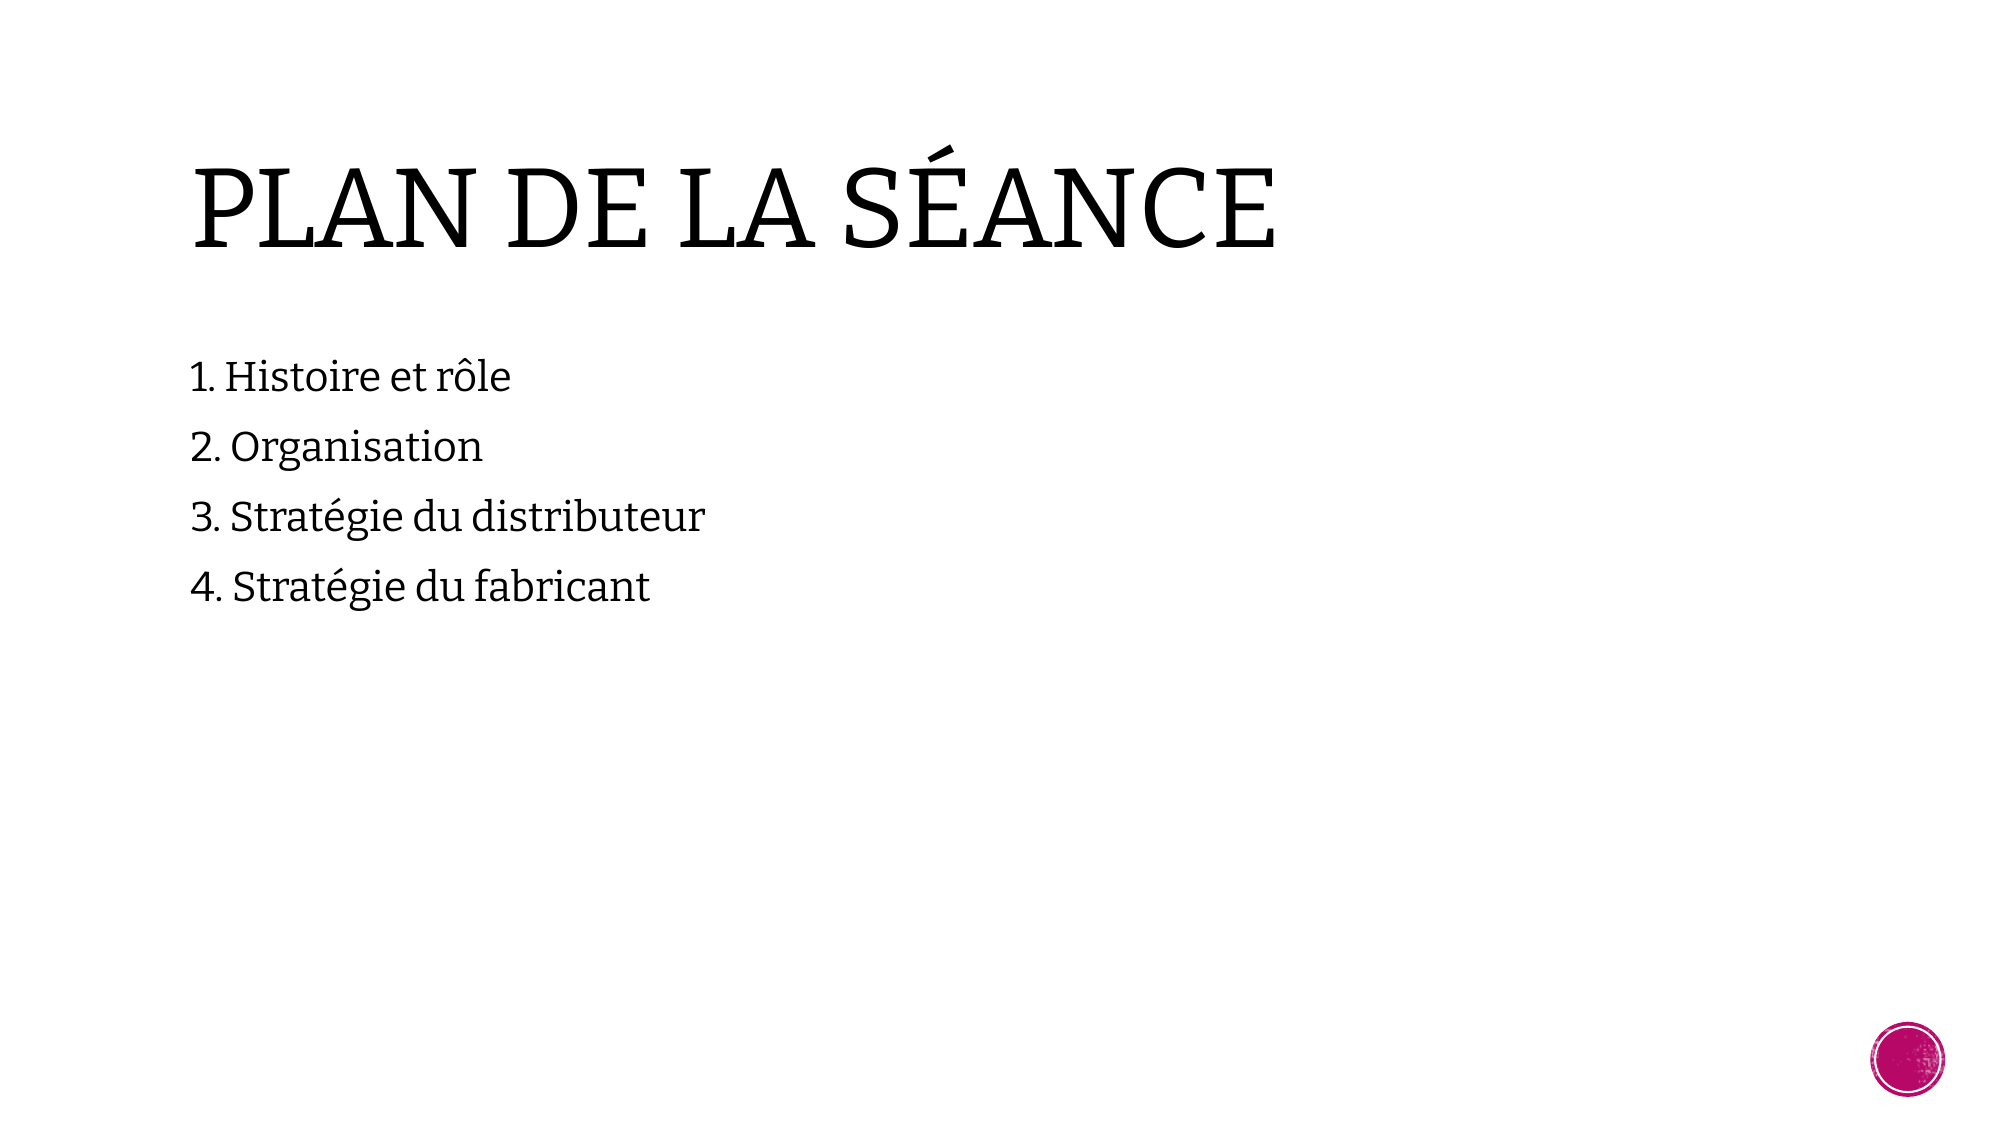

# Plan de la séance
1. Histoire et rôle
2. Organisation
3. Stratégie du distributeur
4. Stratégie du fabricant